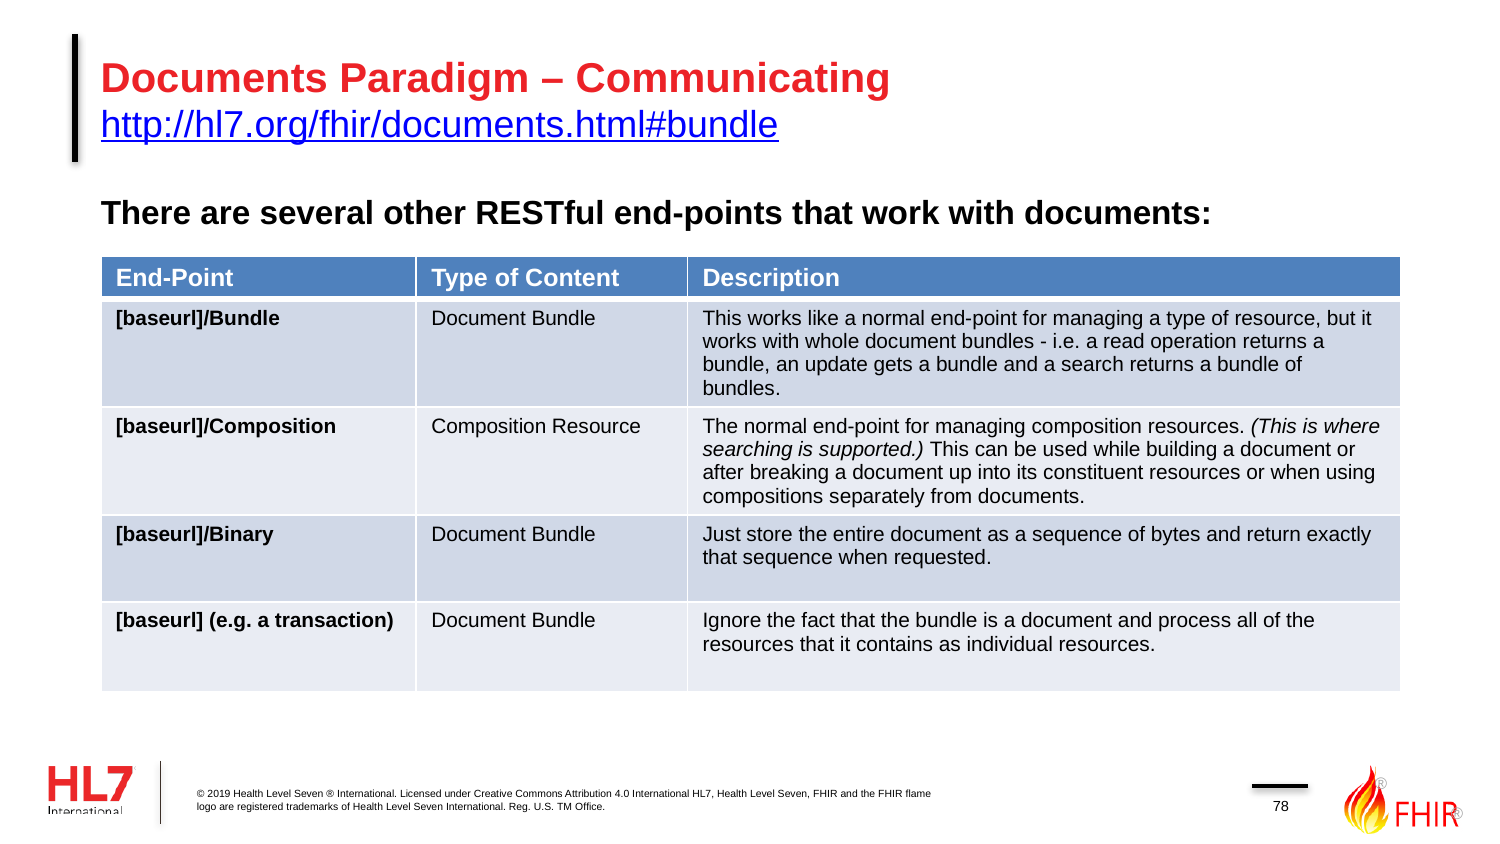

# Documents Paradigm – Communicating http://hl7.org/fhir/documents.html#bundle
There are several other RESTful end-points that work with documents:
| End-Point | Type of Content | Description |
| --- | --- | --- |
| [baseurl]/Bundle | Document Bundle | This works like a normal end-point for managing a type of resource, but it works with whole document bundles - i.e. a read operation returns a bundle, an update gets a bundle and a search returns a bundle of bundles. |
| [baseurl]/Composition | Composition Resource | The normal end-point for managing composition resources. (This is where searching is supported.) This can be used while building a document or after breaking a document up into its constituent resources or when using compositions separately from documents. |
| [baseurl]/Binary | Document Bundle | Just store the entire document as a sequence of bytes and return exactly that sequence when requested. |
| [baseurl] (e.g. a transaction) | Document Bundle | Ignore the fact that the bundle is a document and process all of the resources that it contains as individual resources. |
78
© 2019 Health Level Seven ® International. Licensed under Creative Commons Attribution 4.0 International HL7, Health Level Seven, FHIR and the FHIR flame logo are registered trademarks of Health Level Seven International. Reg. U.S. TM Office.